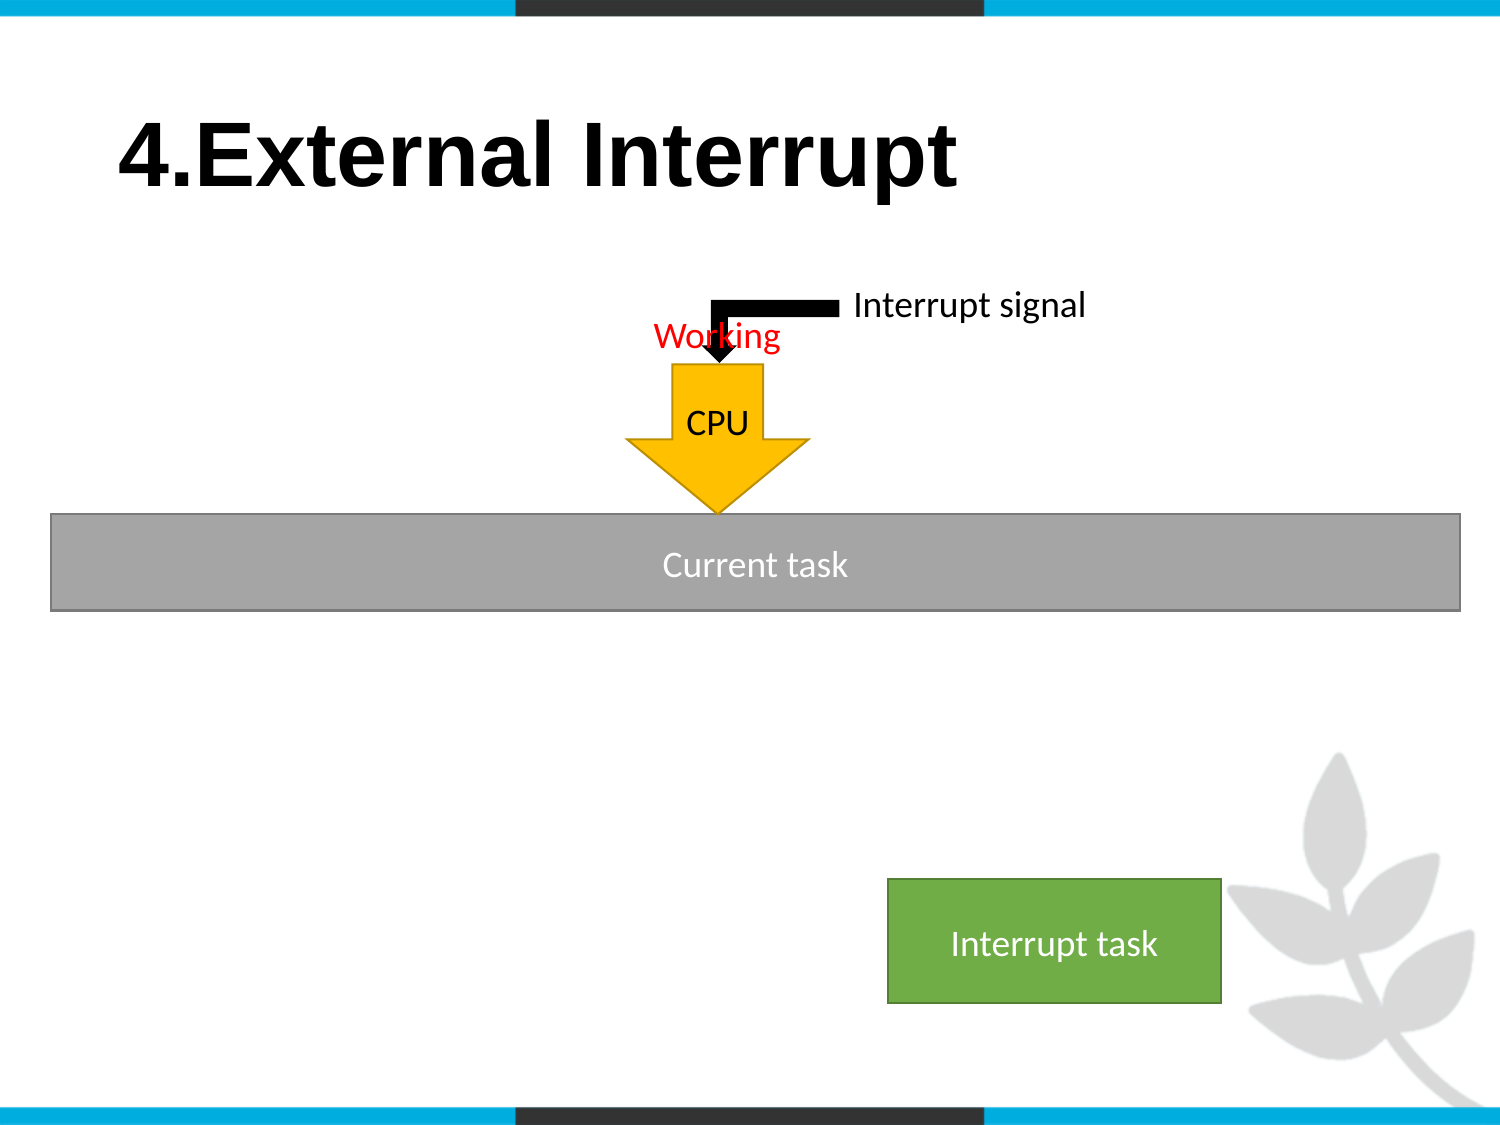

# 4.External Interrupt
Interrupt signal

Working

CPU
Current task
Interrupt task